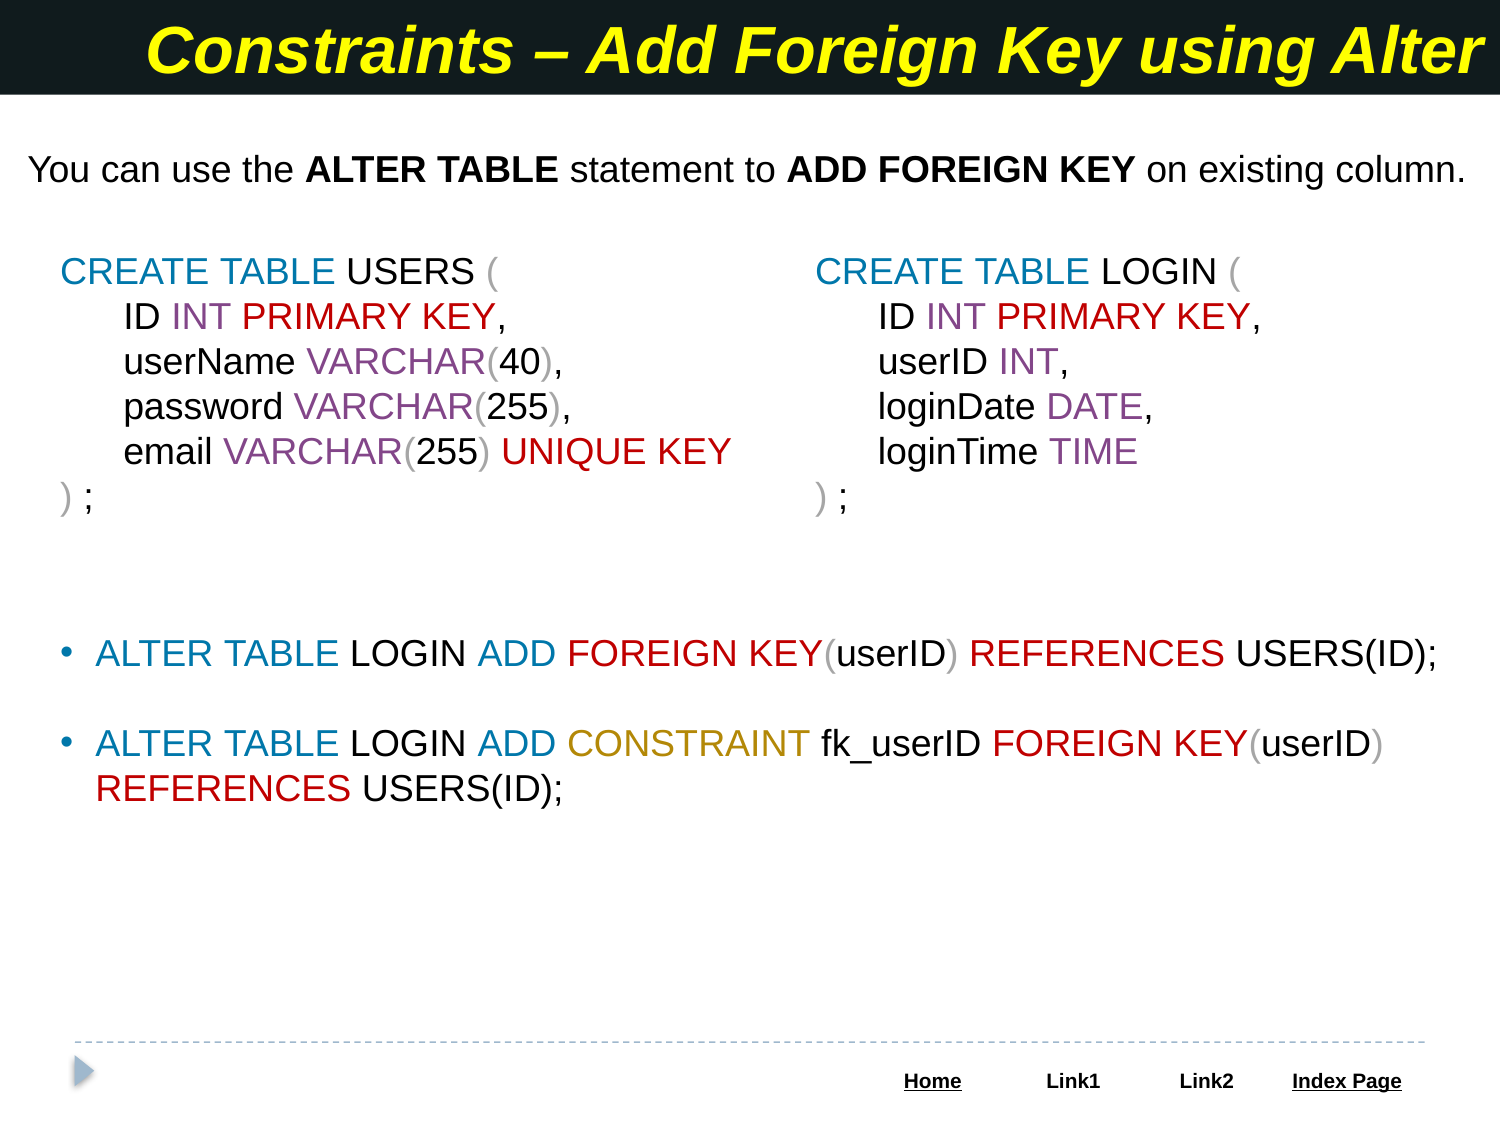

Constraints – Add Foreign Key using Alter
You can use the ALTER TABLE statement to ADD FOREIGN KEY on existing column.
CREATE TABLE USERS (
      ID INT PRIMARY KEY,
      userName VARCHAR(40),
      password VARCHAR(255),
      email VARCHAR(255) UNIQUE KEY
) ;
CREATE TABLE LOGIN (
      ID INT PRIMARY KEY,
      userID INT,
      loginDate DATE,
      loginTime TIME
) ;
ALTER TABLE LOGIN ADD FOREIGN KEY(userID) REFERENCES USERS(ID);

ALTER TABLE LOGIN ADD CONSTRAINT fk_userID FOREIGN KEY(userID) REFERENCES USERS(ID);